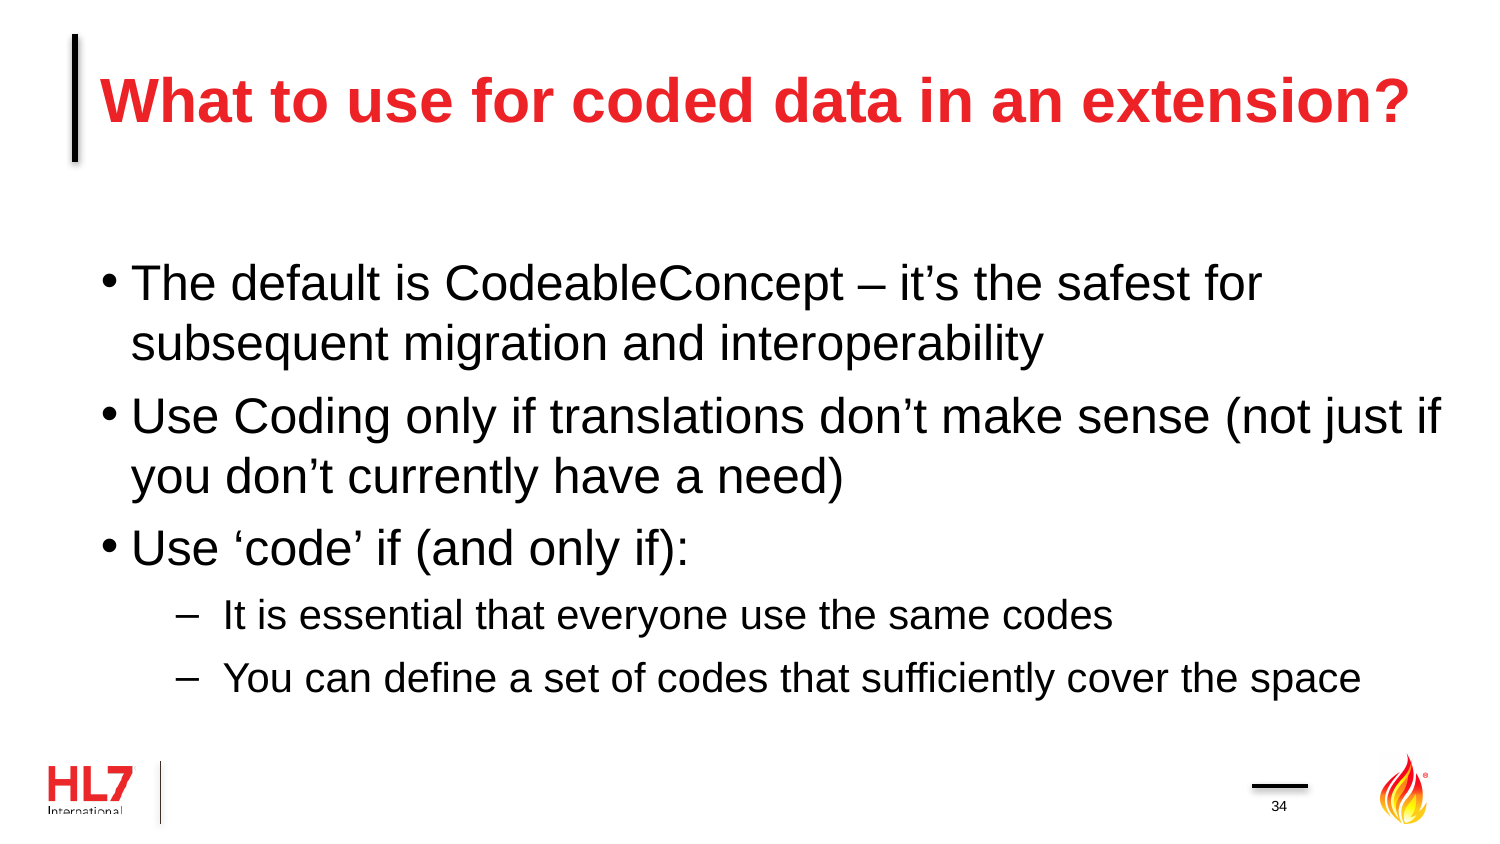

# What to use for coded data in an extension?
The default is CodeableConcept – it’s the safest for subsequent migration and interoperability
Use Coding only if translations don’t make sense (not just if you don’t currently have a need)
Use ‘code’ if (and only if):
It is essential that everyone use the same codes
You can define a set of codes that sufficiently cover the space
34